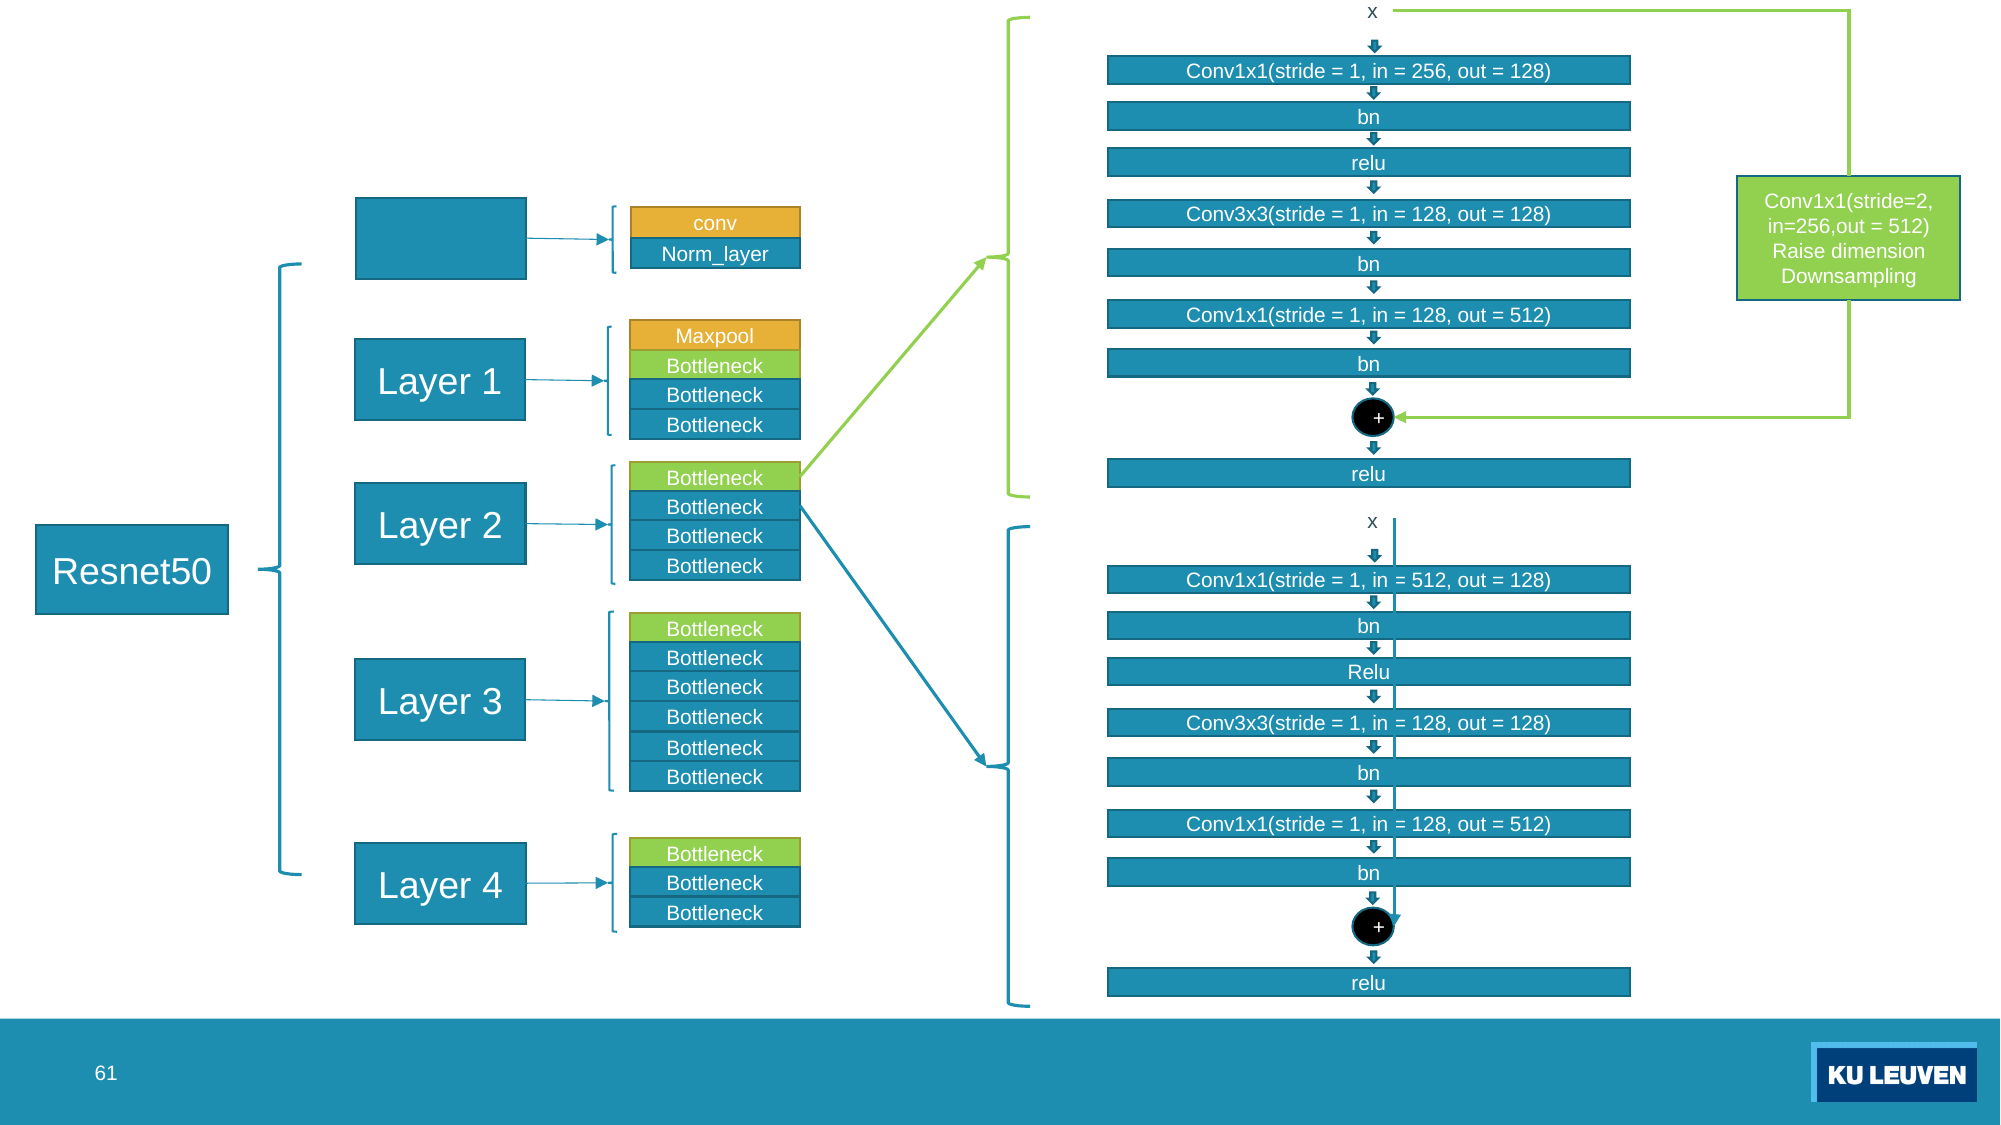

x

Conv1x1(stride = 1, in = 256, out = 128)

bn

relu

Conv3x3(stride = 1, in = 128, out = 128)

bn

Conv1x1(stride = 1, in = 128, out = 512)

bn

+

relu
Conv1x1(stride=2,
in=256,out = 512)
Raise dimension
Downsampling

conv
Norm_layer

Maxpool

Layer 1
Bottleneck
Bottleneck
Bottleneck
Bottleneck

Layer 2
Bottleneck
x

Conv1x1(stride = 1, in = 512, out = 128)

bn

Relu

Conv3x3(stride = 1, in = 128, out = 128)

bn

Conv1x1(stride = 1, in = 128, out = 512)

bn

+

relu
Bottleneck
Resnet50
Bottleneck

Bottleneck
Bottleneck
Layer 3
Bottleneck
Bottleneck
Bottleneck
Bottleneck

Bottleneck
Layer 4
Bottleneck
Bottleneck
61